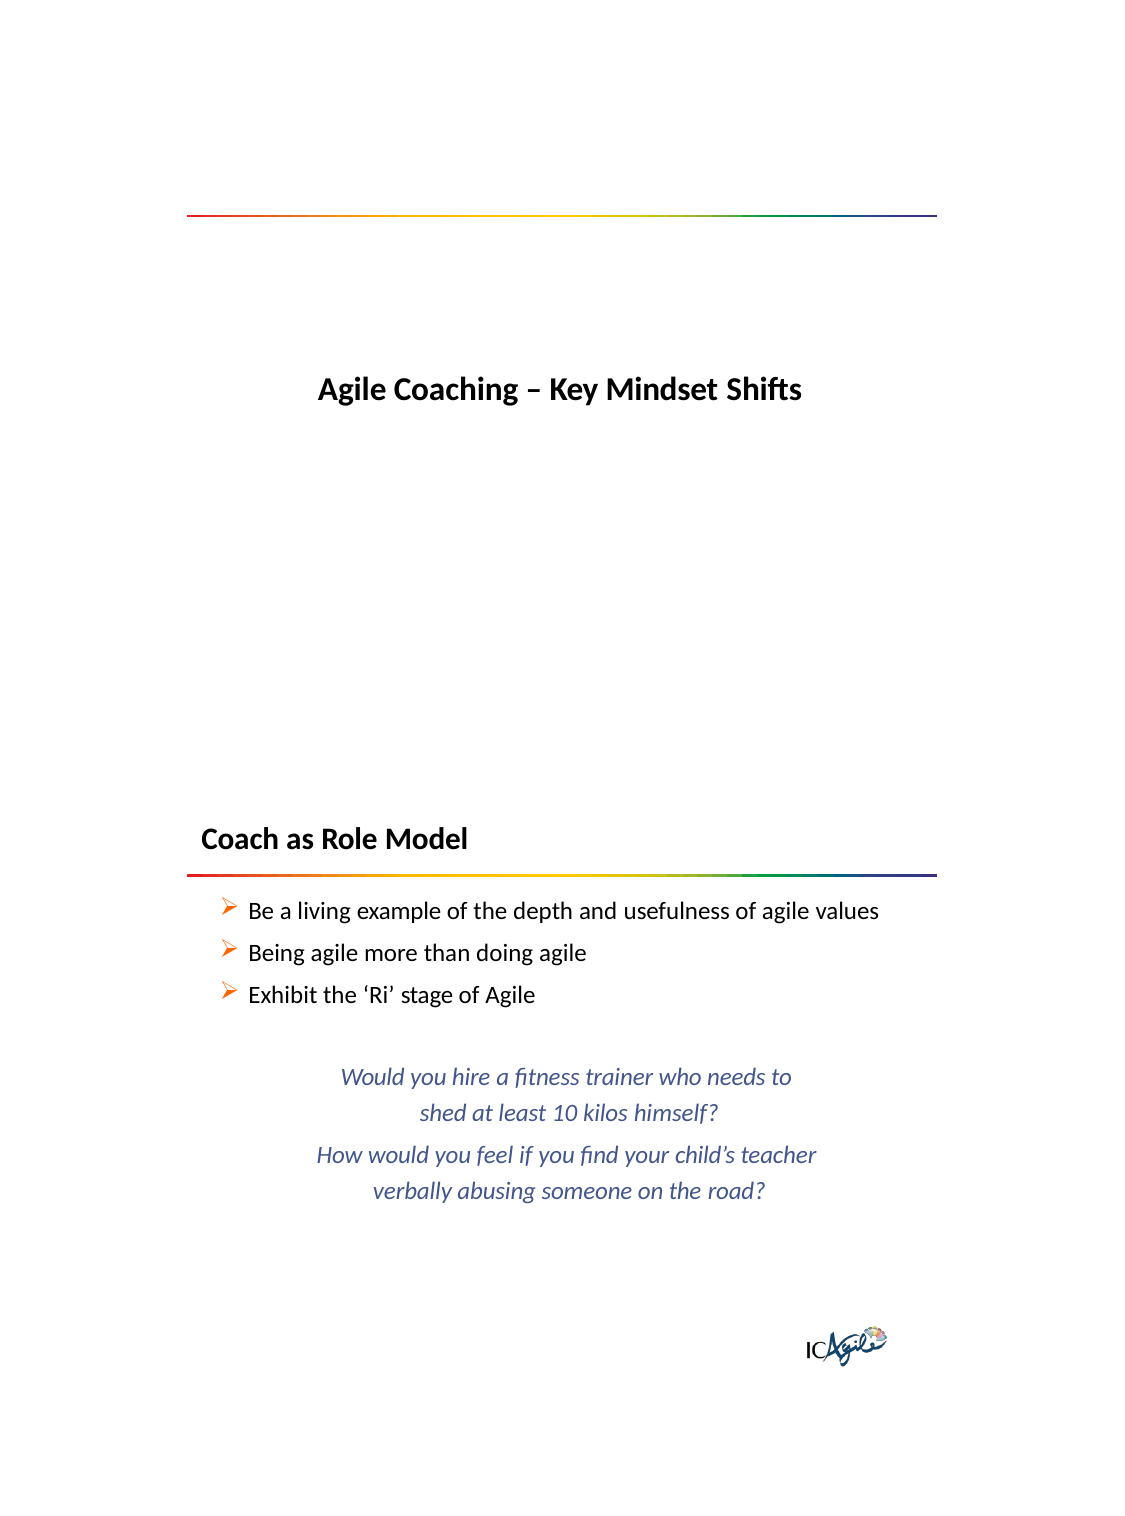

Agile Coaching – Key Mindset Shifts
Coach as Role Model

Be a living example of the depth and usefulness of agile values
Being agile more than doing agile
Exhibit the ‘Ri’ stage of Agile

Would you hire a fitness trainer who needs to  shed at least 10 kilos himself?
How would you feel if you find your child’s teacher  verbally abusing someone on the road?